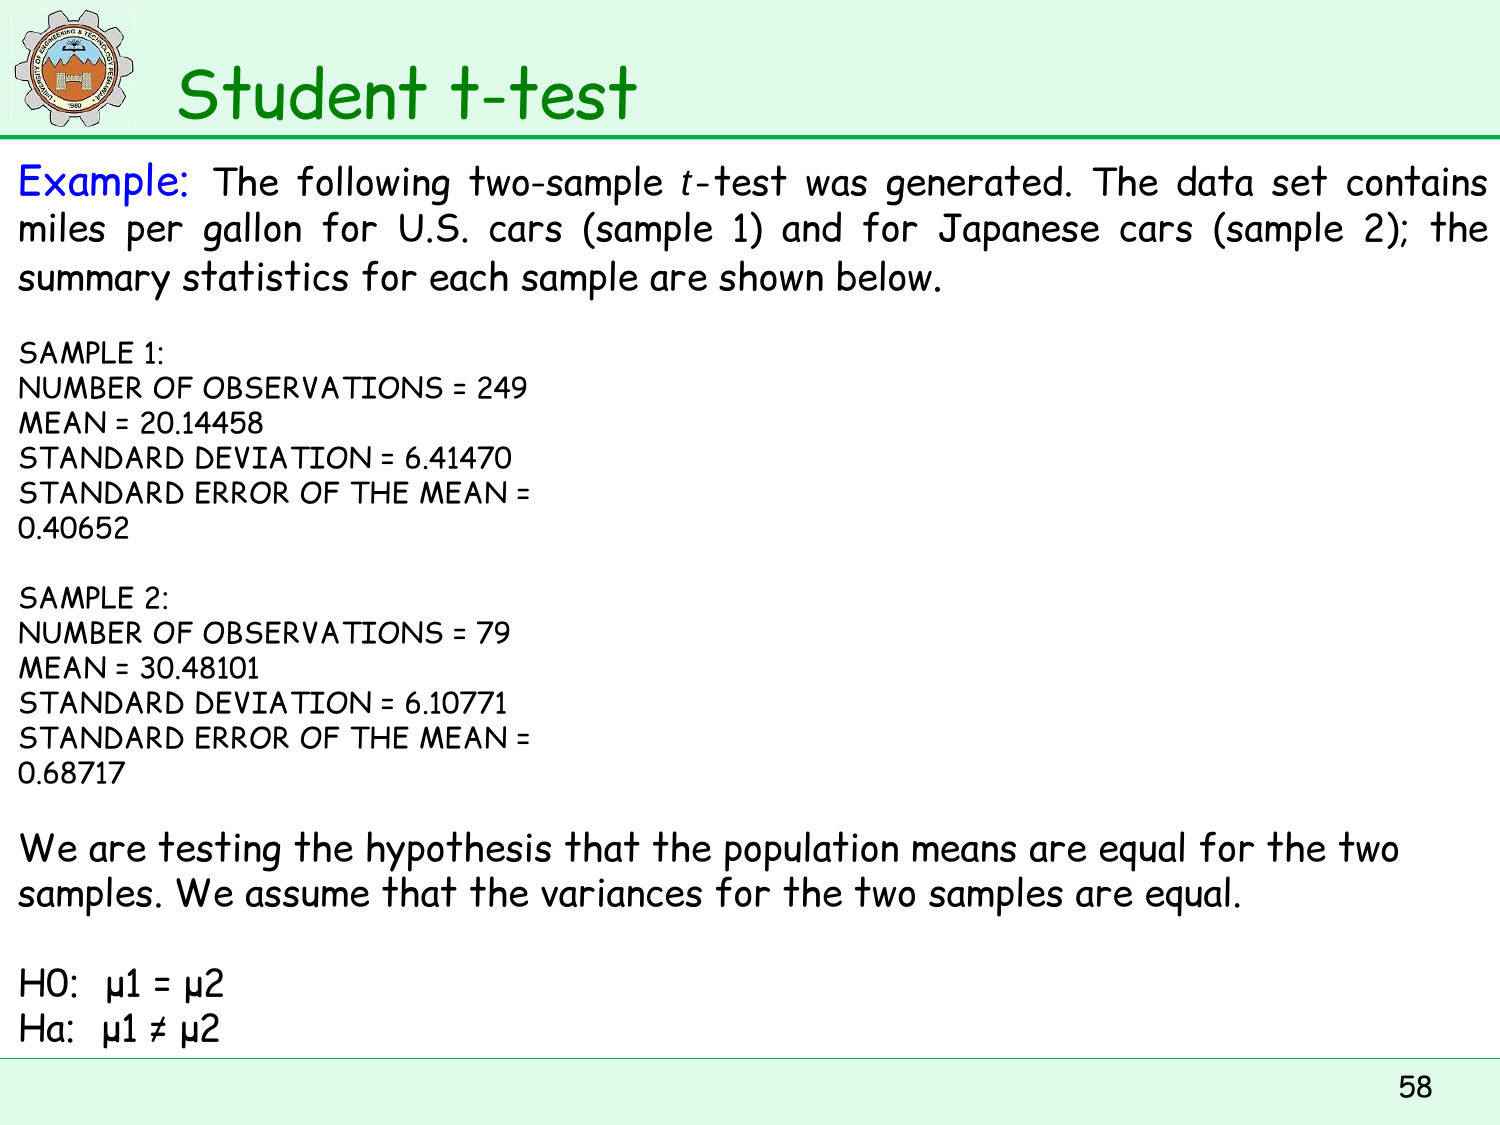

# Student t-test
Example: The following two-sample t-test was generated. The data set contains miles per gallon for U.S. cars (sample 1) and for Japanese cars (sample 2); the summary statistics for each sample are shown below.
SAMPLE 1:
NUMBER OF OBSERVATIONS = 249 MEAN = 20.14458
STANDARD DEVIATION = 6.41470 STANDARD ERROR OF THE MEAN = 0.40652
SAMPLE 2:
NUMBER OF OBSERVATIONS = 79 MEAN = 30.48101
STANDARD DEVIATION = 6.10771 STANDARD ERROR OF THE MEAN = 0.68717
We are testing the hypothesis that the population means are equal for the two samples. We assume that the variances for the two samples are equal.
H0:	μ1 = μ2
Ha:	μ1 ≠ μ2
58